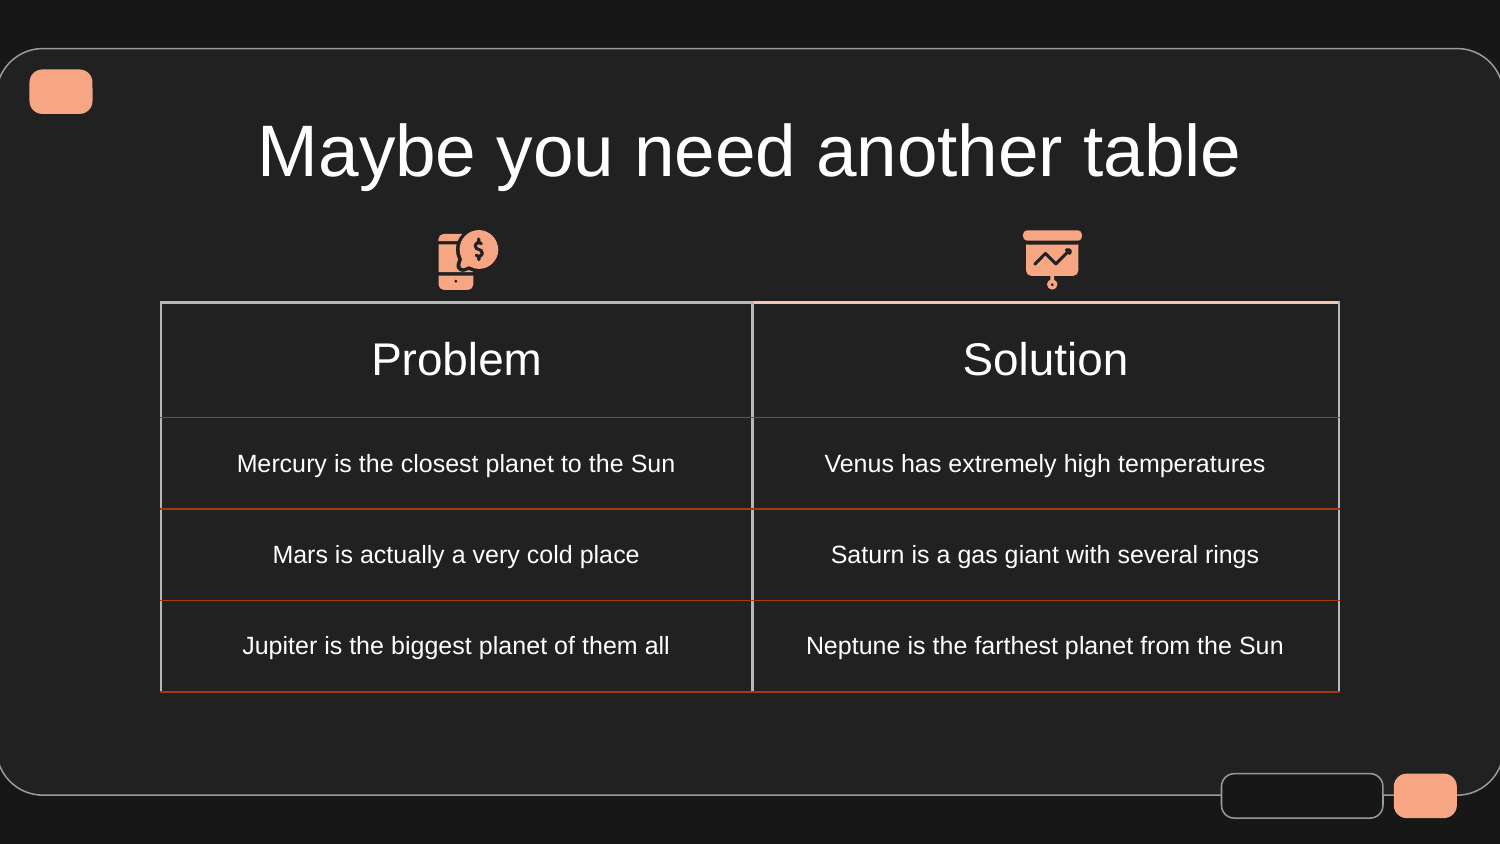

# Maybe you need another table

| Problem | Solution |
| --- | --- |
| Mercury is the closest planet to the Sun | Venus has extremely high temperatures |
| Mars is actually a very cold place | Saturn is a gas giant with several rings |
| Jupiter is the biggest planet of them all | Neptune is the farthest planet from the Sun |